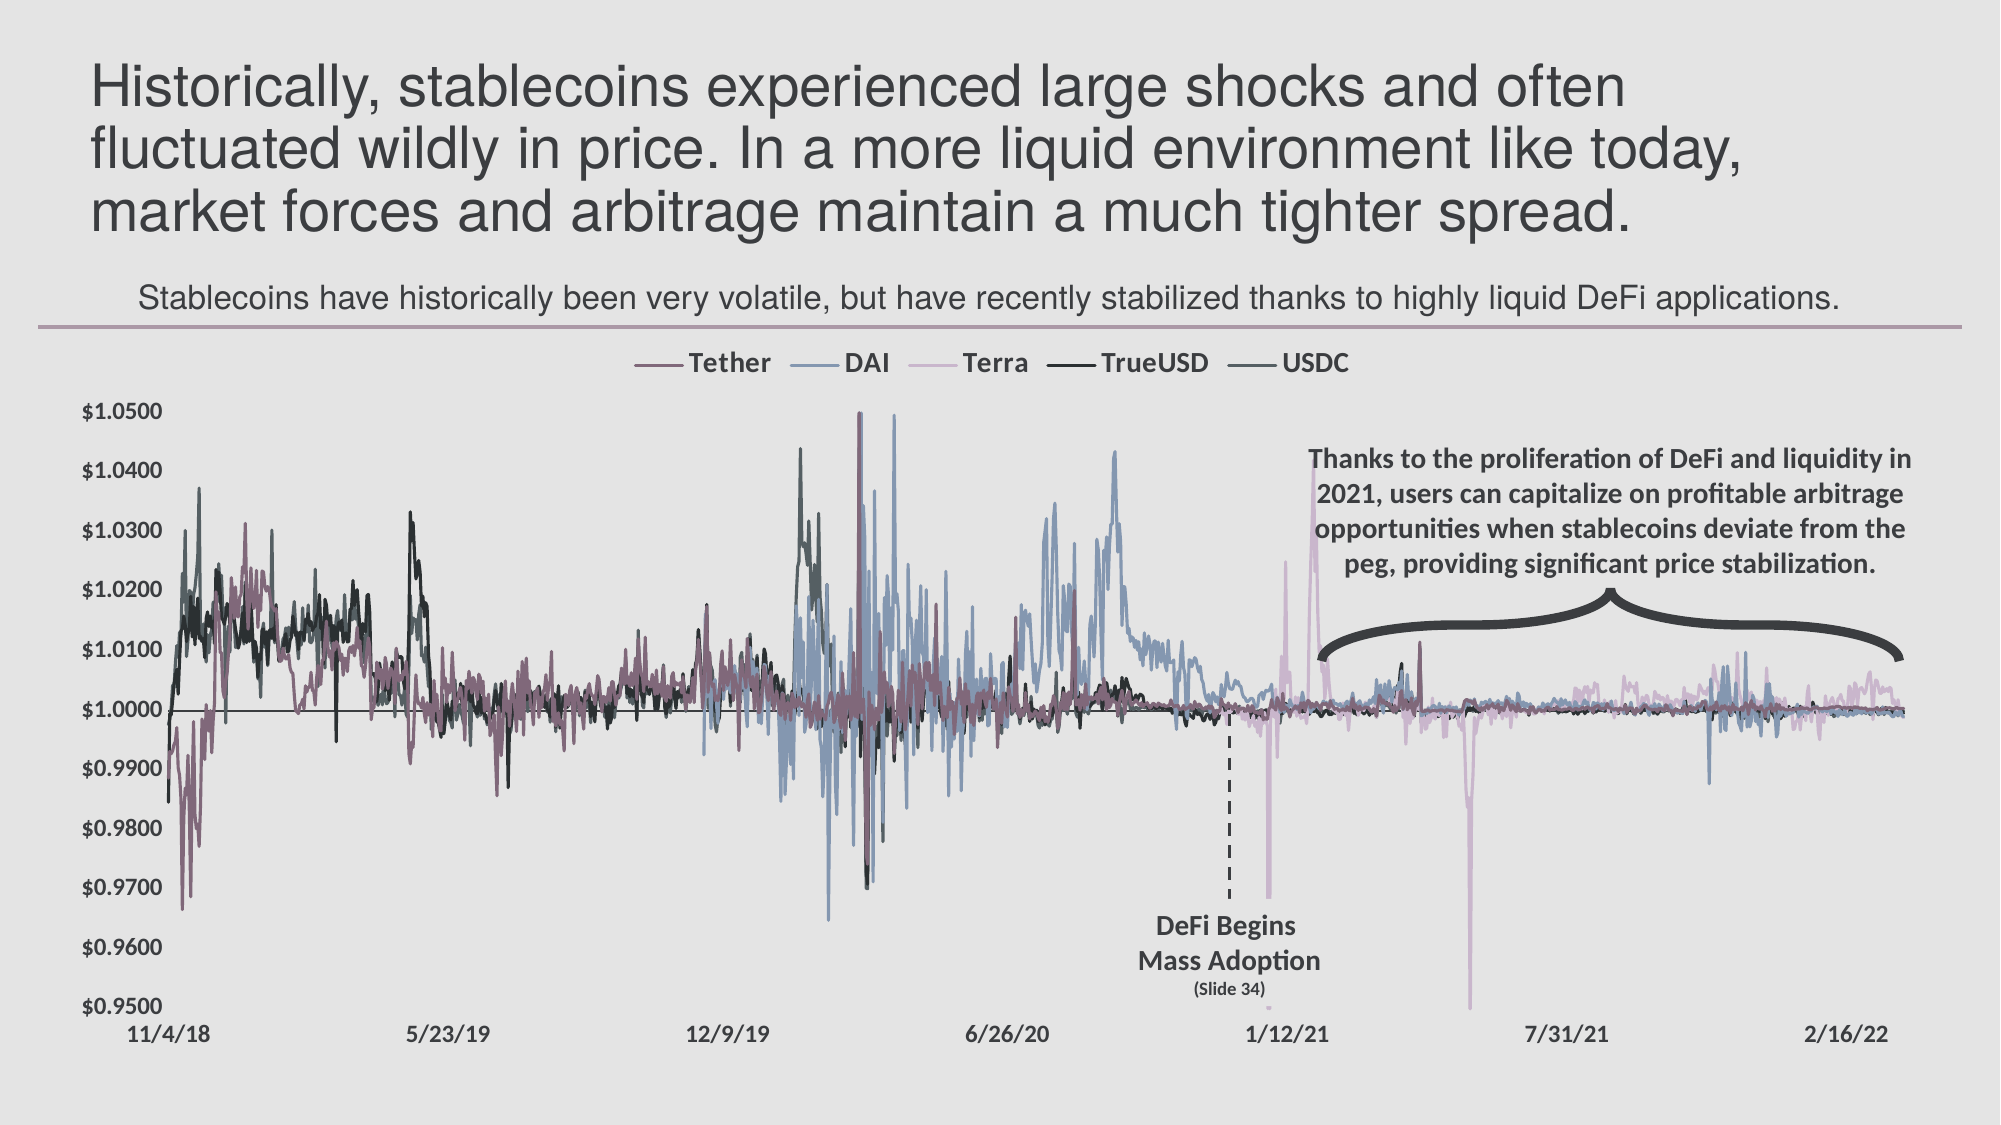

# Historically, stablecoins experienced large shocks and often fluctuated wildly in price. In a more liquid environment like today, market forces and arbitrage maintain a much tighter spread.
Stablecoins have historically been very volatile, but have recently stabilized thanks to highly liquid DeFi applications.

### Chart

| Category | Tether | DAI | Terra | TrueUSD | USDC |
|---|---|---|---|---|---|
Thanks to the proliferation of DeFi and liquidity in 2021, users can capitalize on profitable arbitrage opportunities when stablecoins deviate from the peg, providing significant price stabilization.
DeFi Begins
Mass Adoption
(Slide 34)